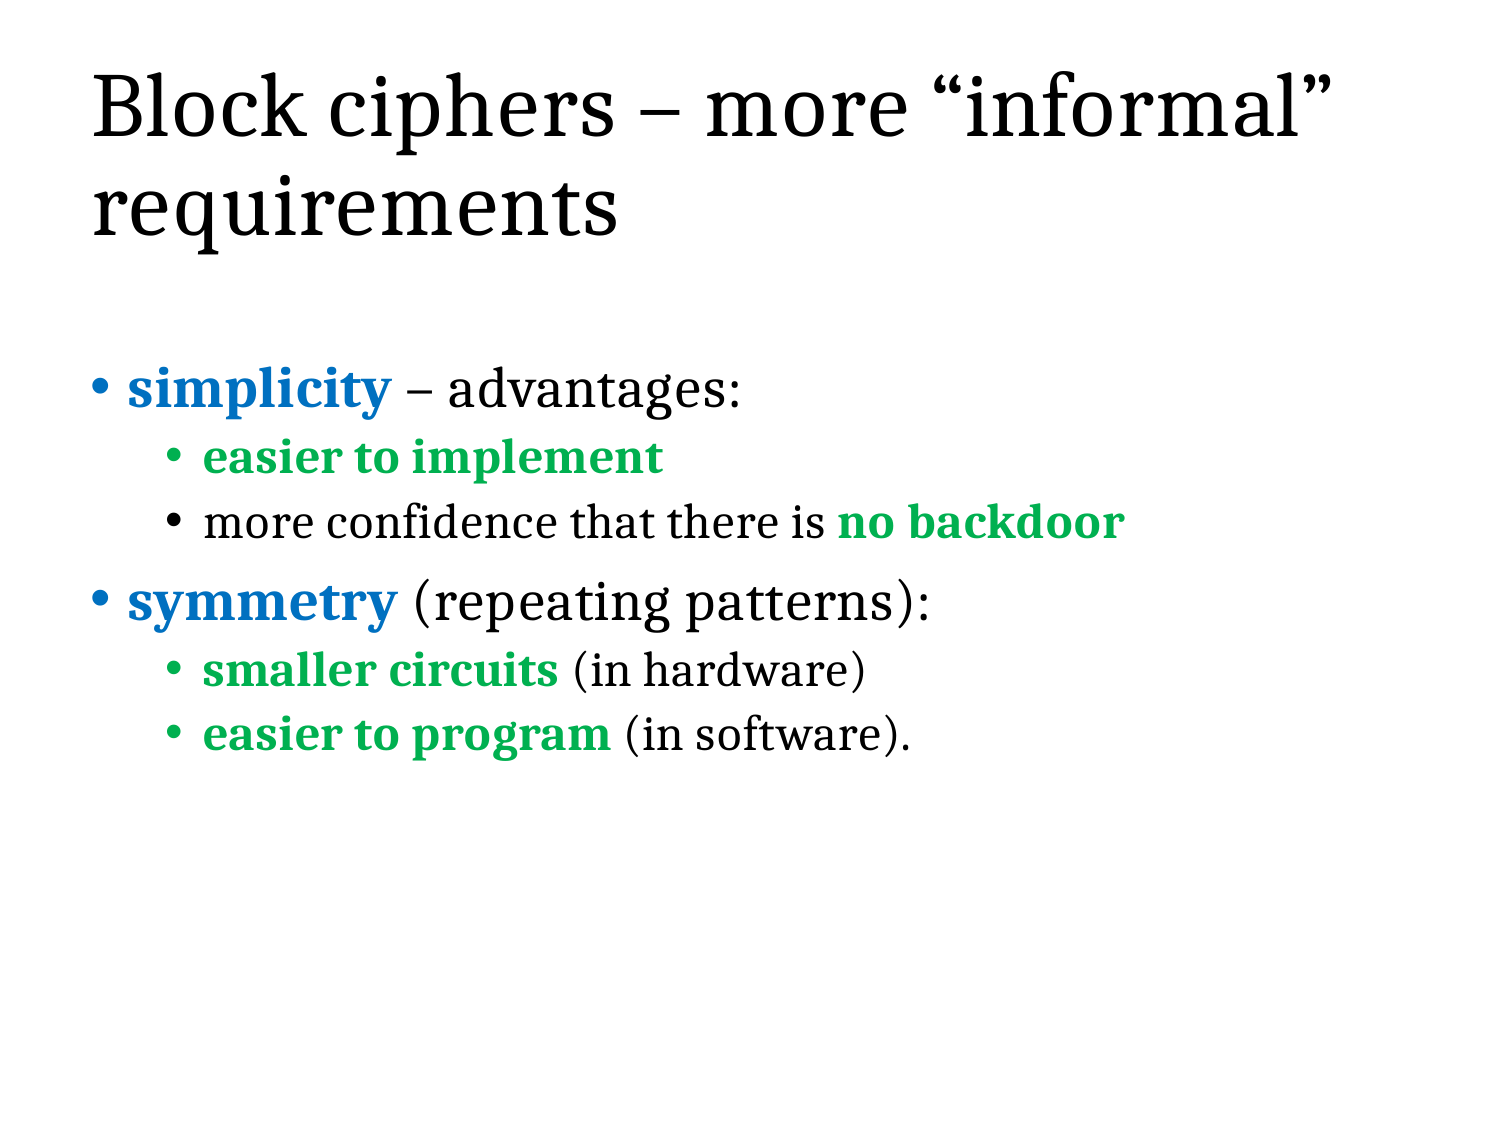

# Block ciphers – more “informal” requirements
simplicity – advantages:
easier to implement
more confidence that there is no backdoor
symmetry (repeating patterns):
smaller circuits (in hardware)
easier to program (in software).